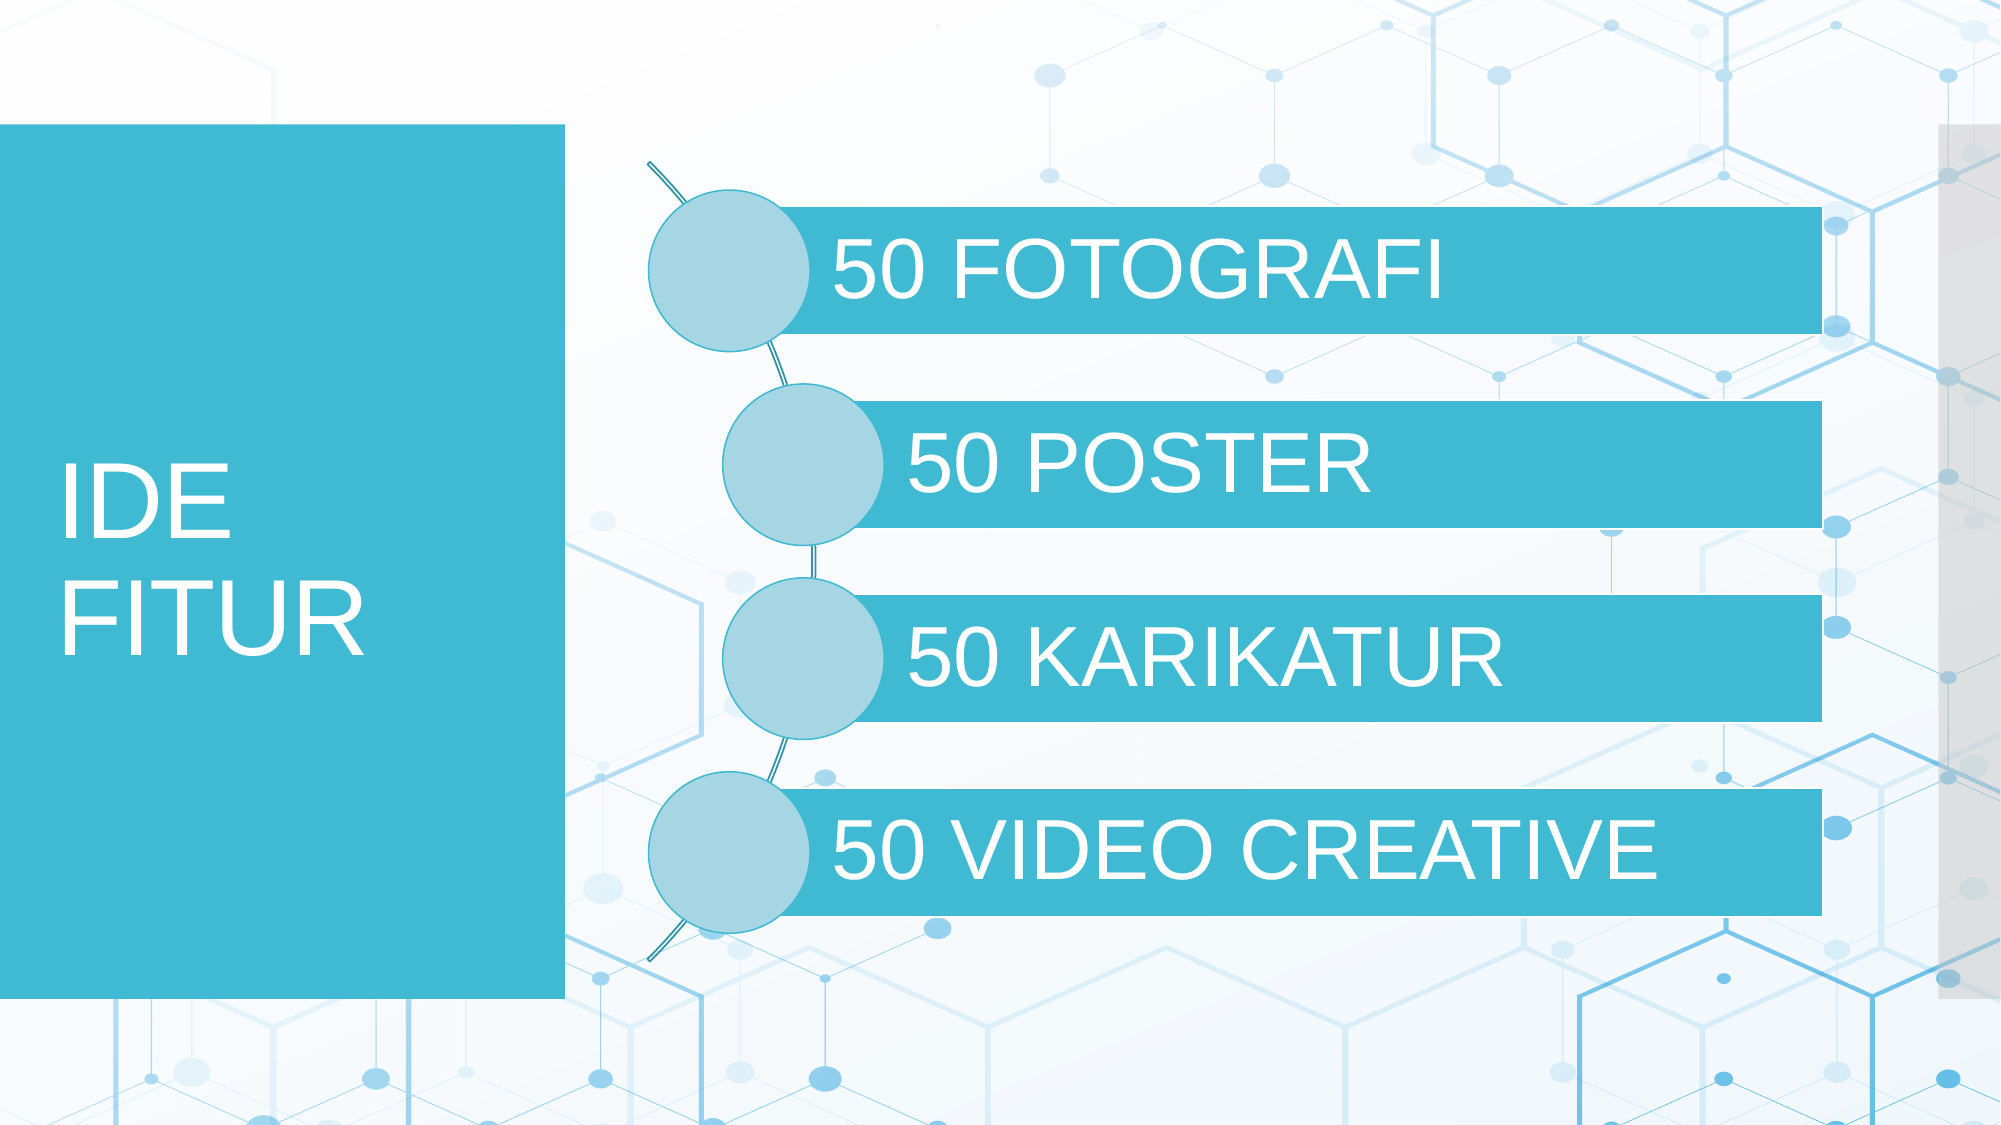

50 FOTOGRAFI
50 POSTER
50 KARIKATUR
50 VIDEO CREATIVE
# IDE FITUR